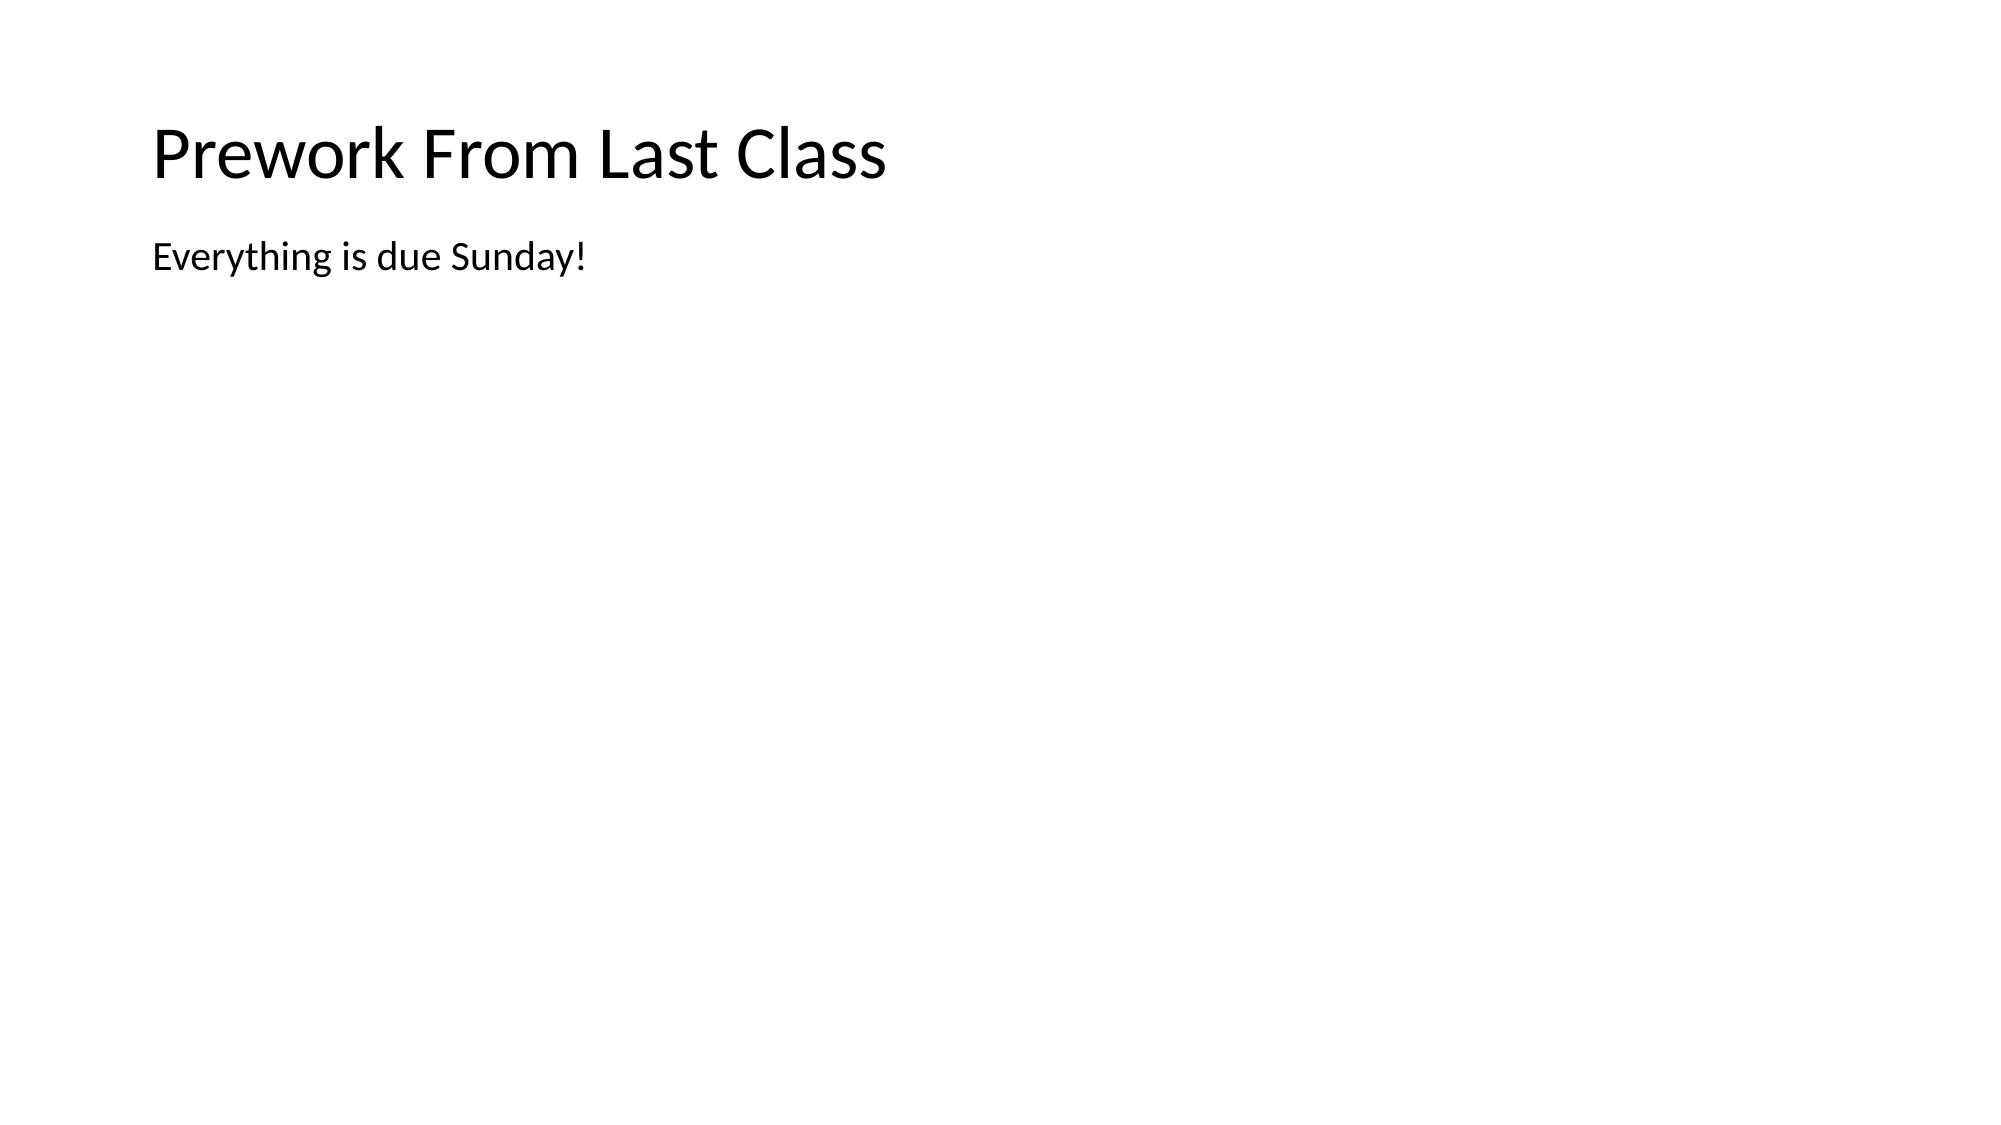

# Prework From Last Class
Everything is due Sunday!